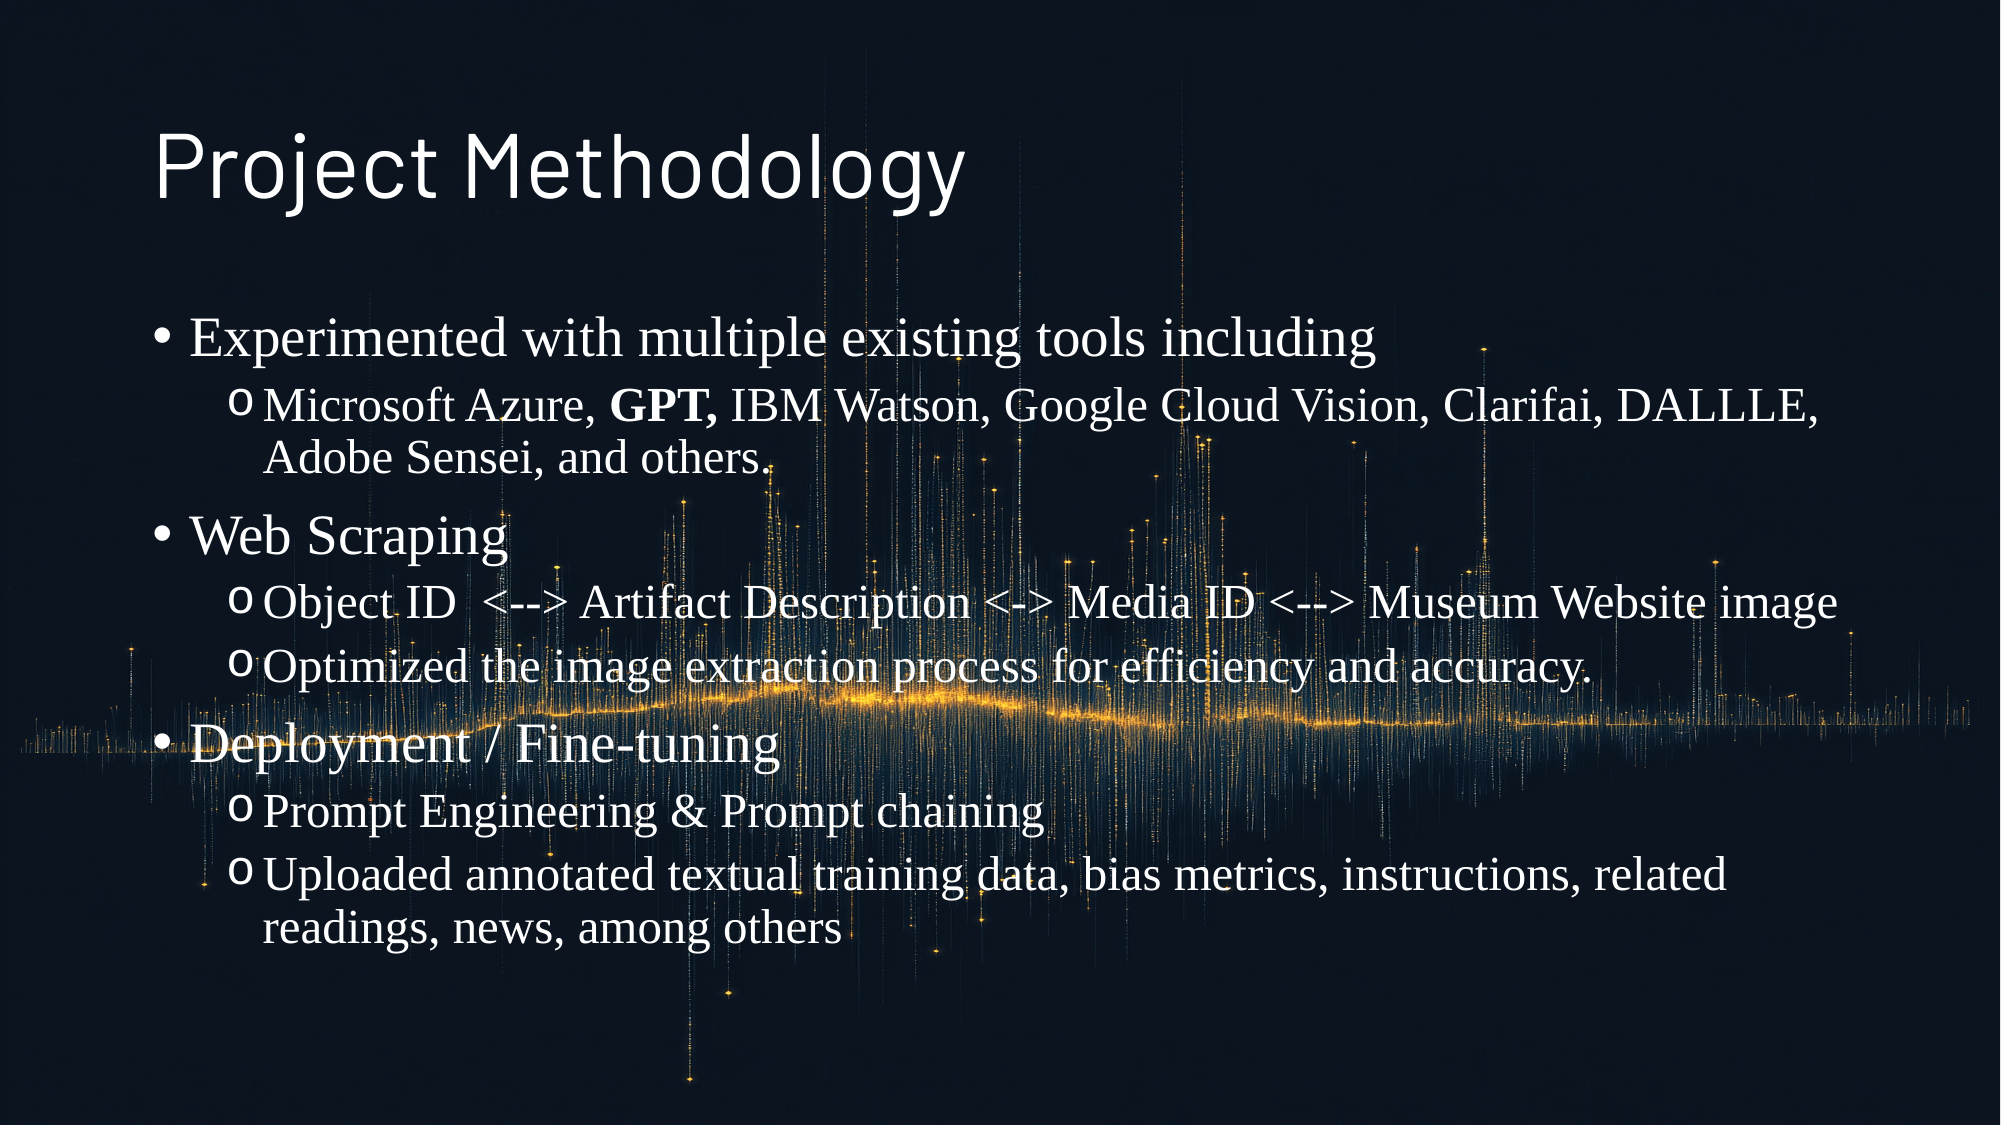

# Project Methodology
Experimented with multiple existing tools including
Microsoft Azure, GPT, IBM Watson, Google Cloud Vision, Clarifai, DALLLE, Adobe Sensei, and others.
Web Scraping
Object ID  <--> Artifact Description <-> Media ID <--> Museum Website image
Optimized the image extraction process for efficiency and accuracy.
Deployment / Fine-tuning
Prompt Engineering & Prompt chaining
Uploaded annotated textual training data, bias metrics, instructions, related readings, news, among others